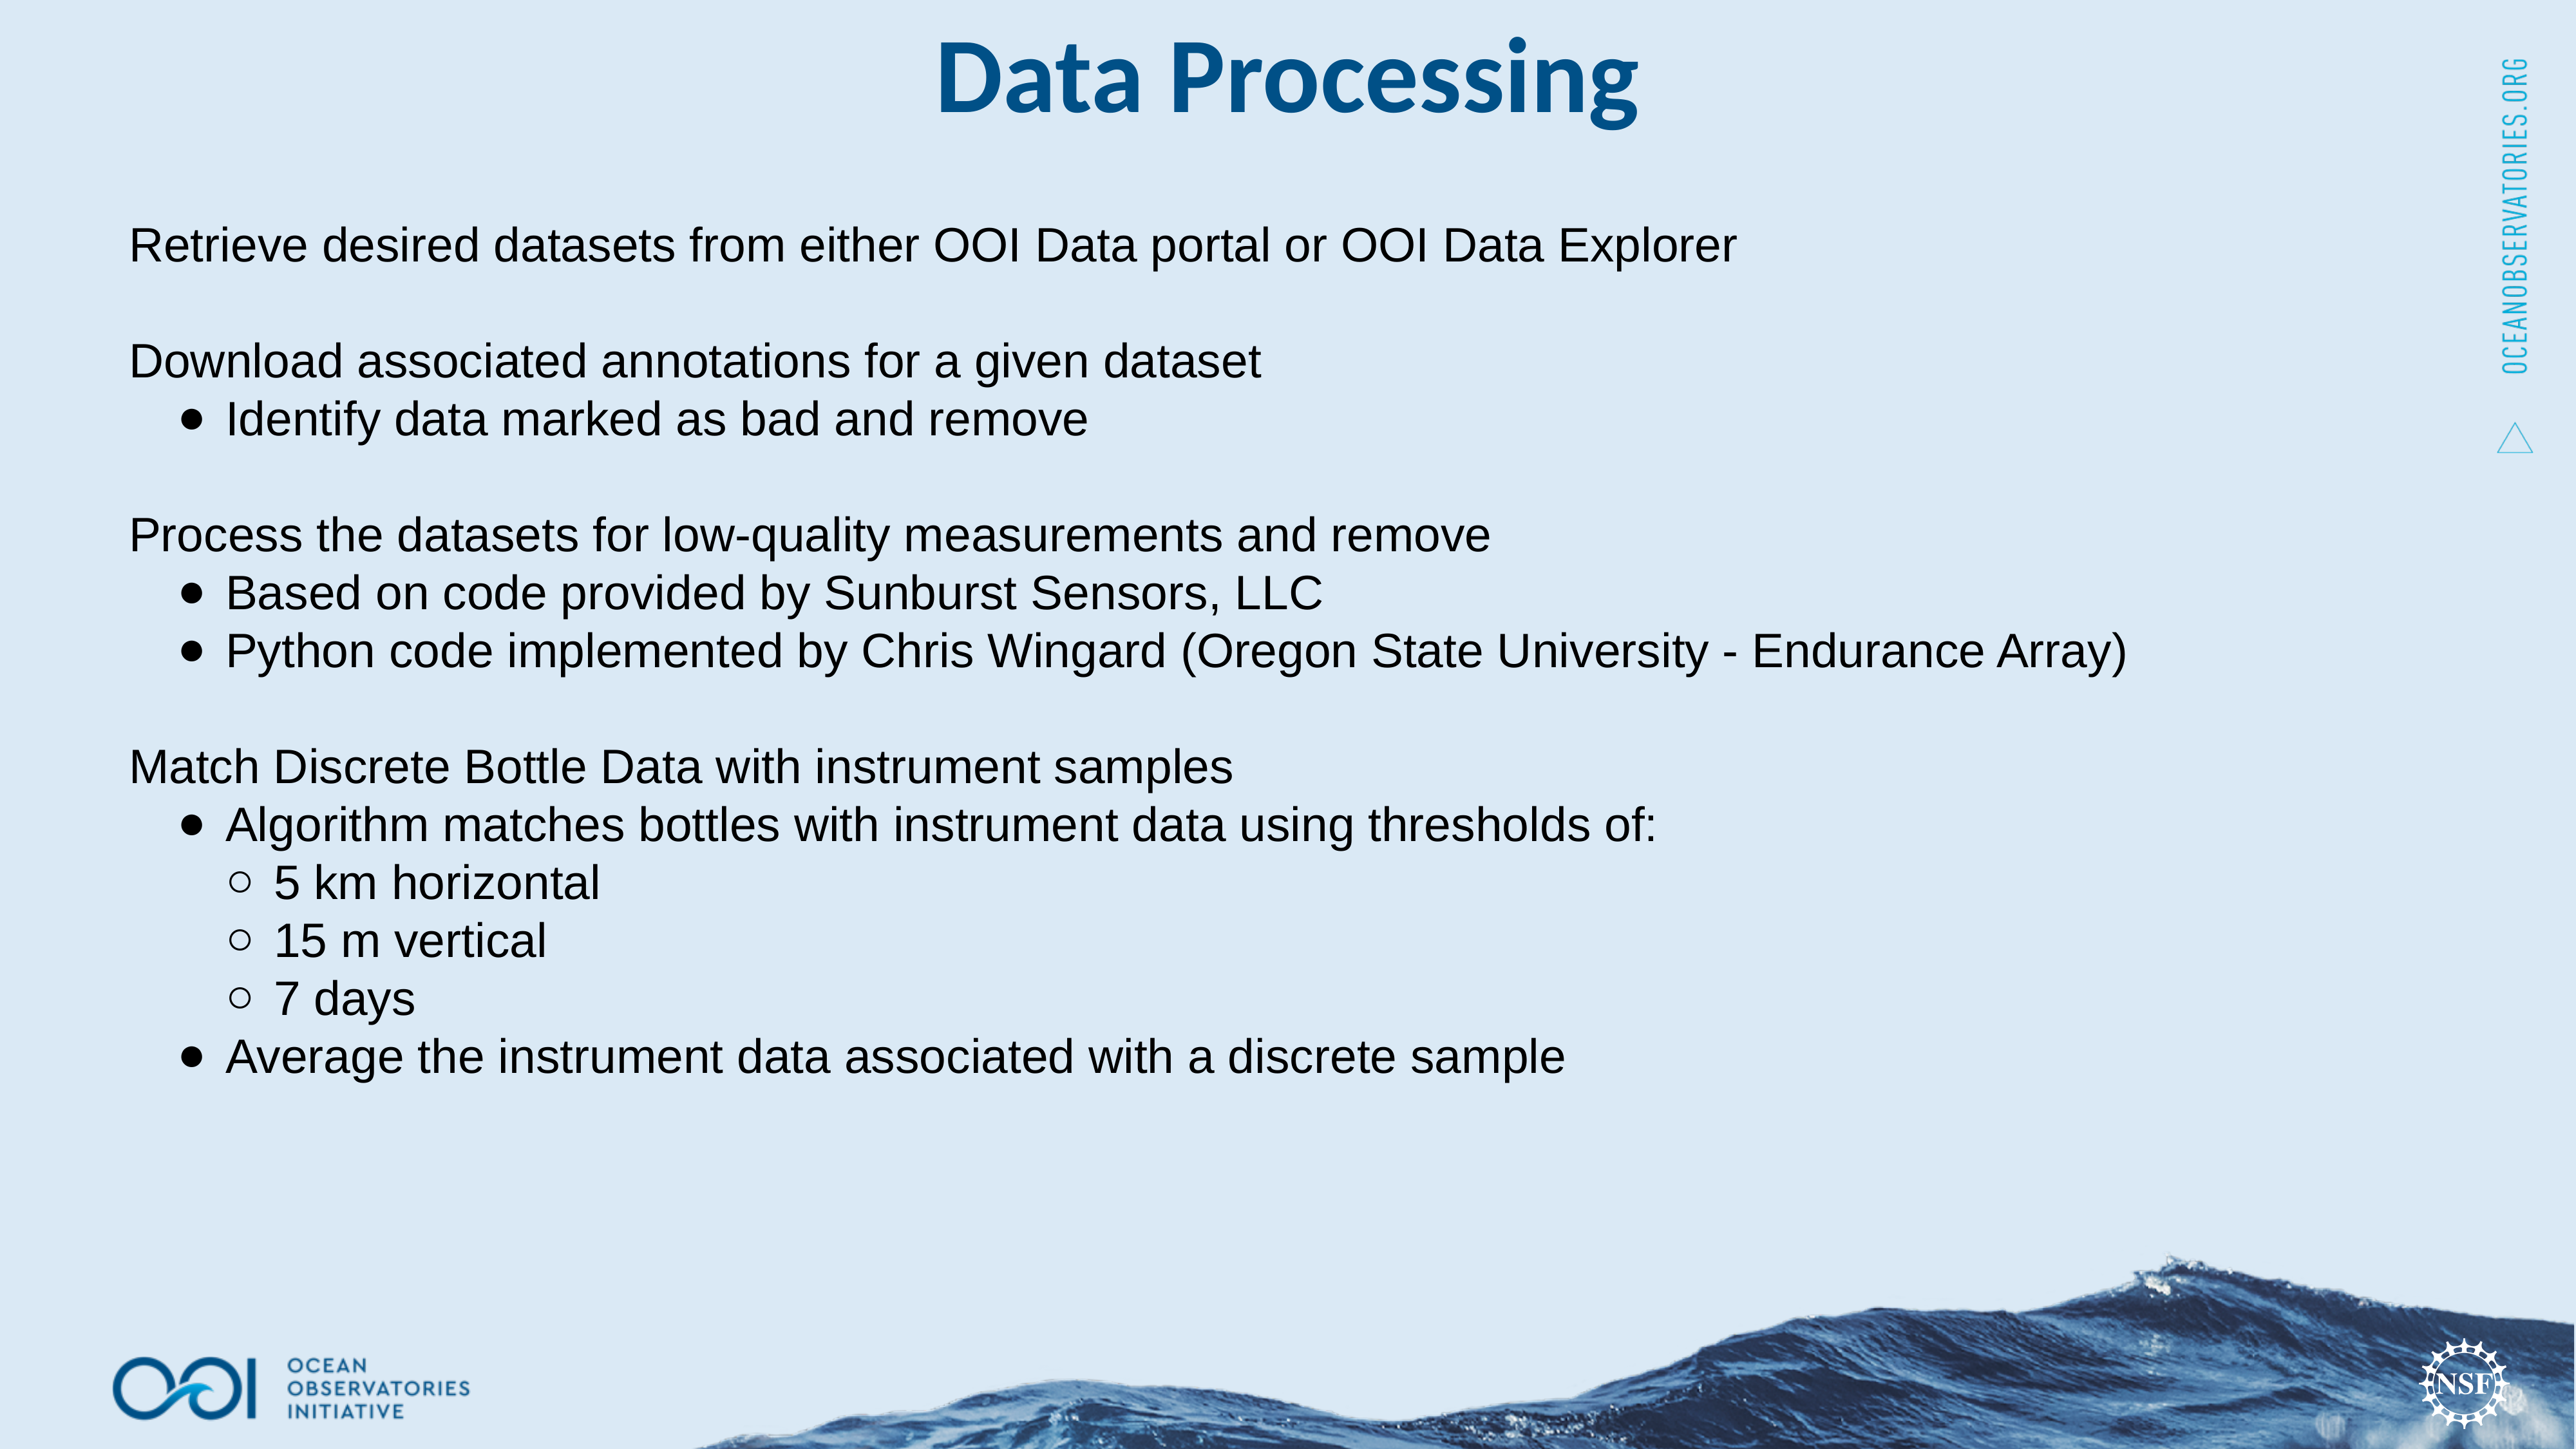

Data Processing
Retrieve desired datasets from either OOI Data portal or OOI Data Explorer

Download associated annotations for a given dataset
Identify data marked as bad and remove

Process the datasets for low-quality measurements and remove
Based on code provided by Sunburst Sensors, LLC
Python code implemented by Chris Wingard (Oregon State University - Endurance Array)

Match Discrete Bottle Data with instrument samples
Algorithm matches bottles with instrument data using thresholds of:
5 km horizontal
15 m vertical
7 days
Average the instrument data associated with a discrete sample